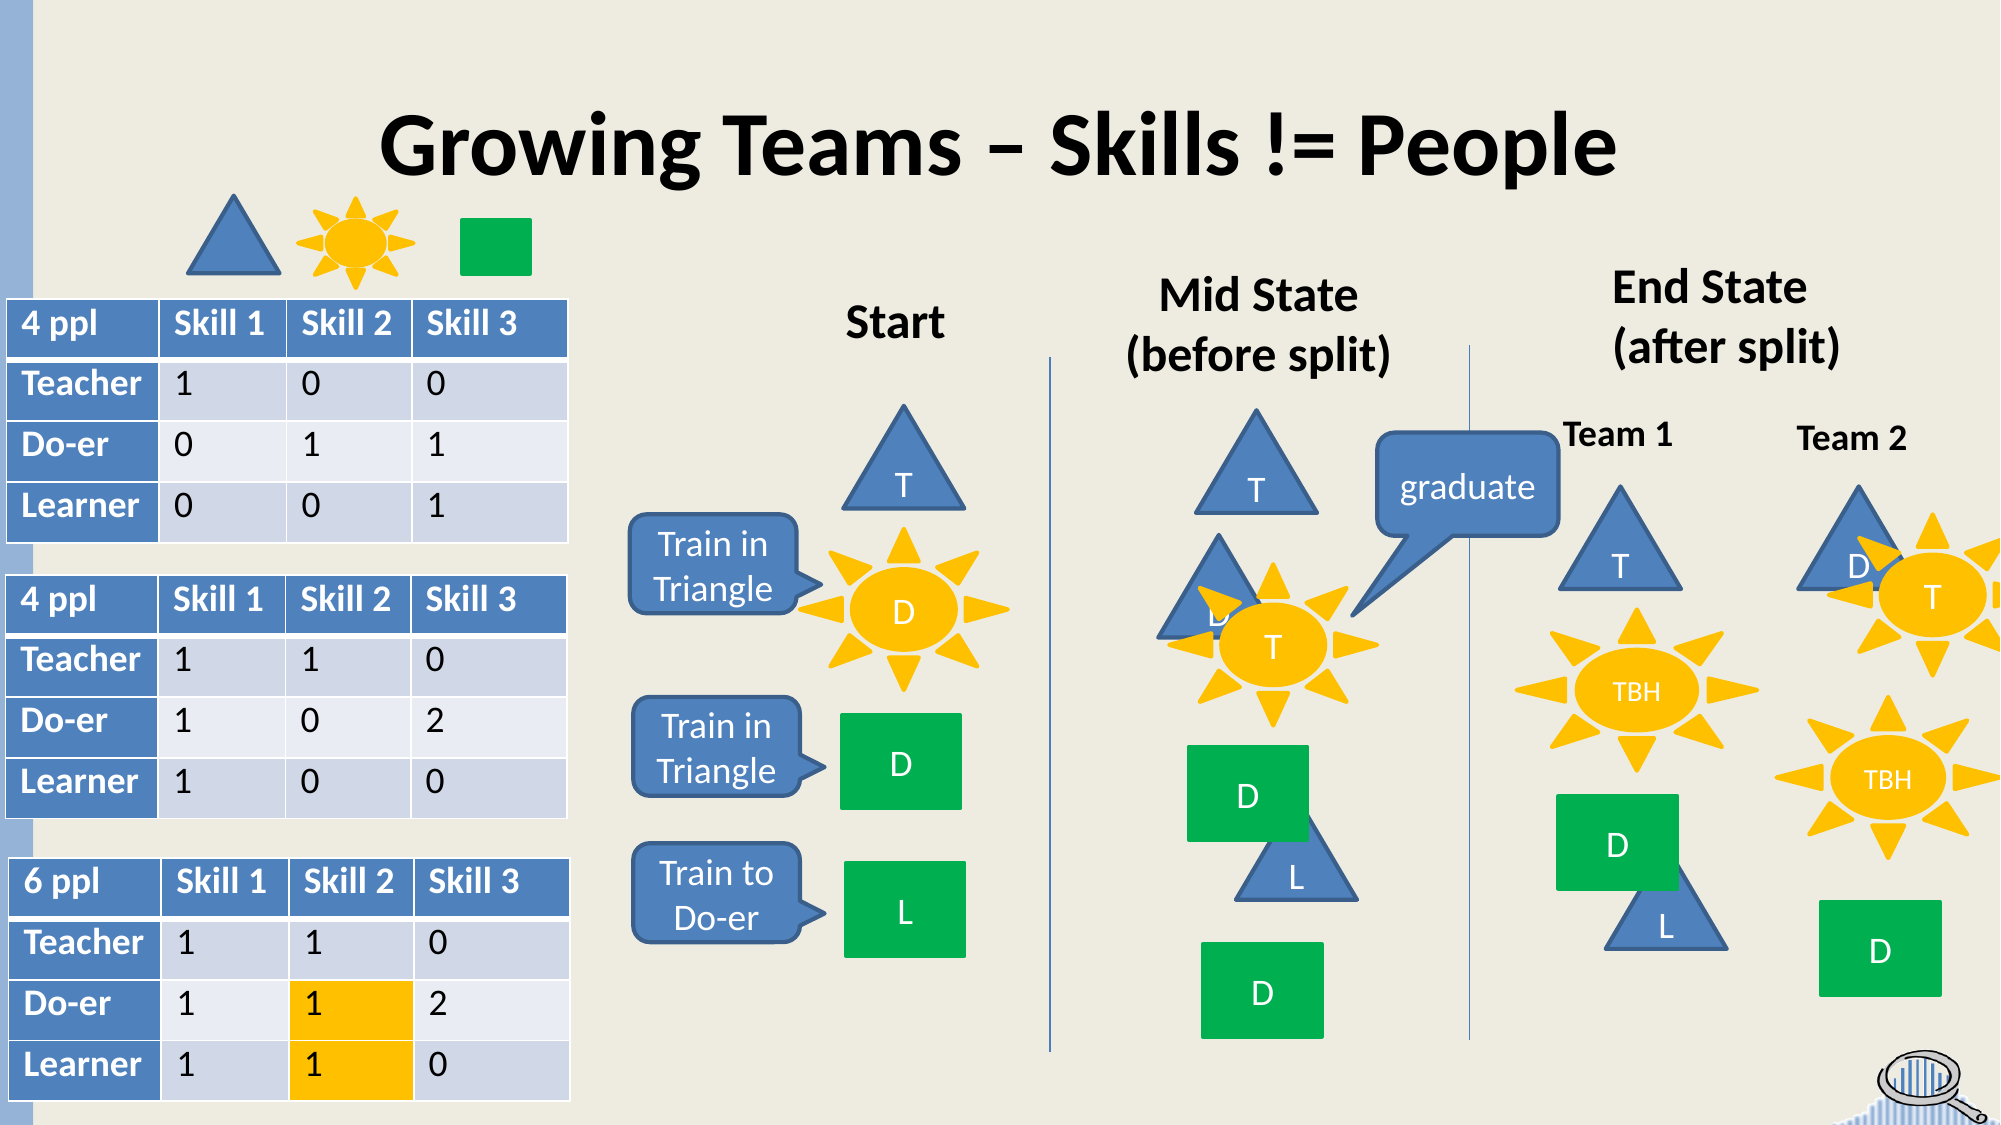

# Growing Teams – Skills != People

End State
(after split)
Mid State
(before split)
Start
| 4 ppl | Skill 1 | Skill 2 | Skill 3 |
| --- | --- | --- | --- |
| Teacher | 1 | 0 | 0 |
| Do-er | 0 | 1 | 1 |
| Learner | 0 | 0 | 1 |
Team 1
T
Team 2
T
graduate
T
D
Train in Triangle
T
D
D
T
| 4 ppl | Skill 1 | Skill 2 | Skill 3 |
| --- | --- | --- | --- |
| Teacher | 1 | 1 | 0 |
| Do-er | 1 | 0 | 2 |
| Learner | 1 | 0 | 0 |
TBH
Train in
Triangle
TBH
D
D
D
L
Train to Do-er
L
| 6 ppl | Skill 1 | Skill 2 | Skill 3 |
| --- | --- | --- | --- |
| Teacher | 1 | 1 | 0 |
| Do-er | 1 | 1 | 2 |
| Learner | 1 | 1 | 0 |
L
D
D